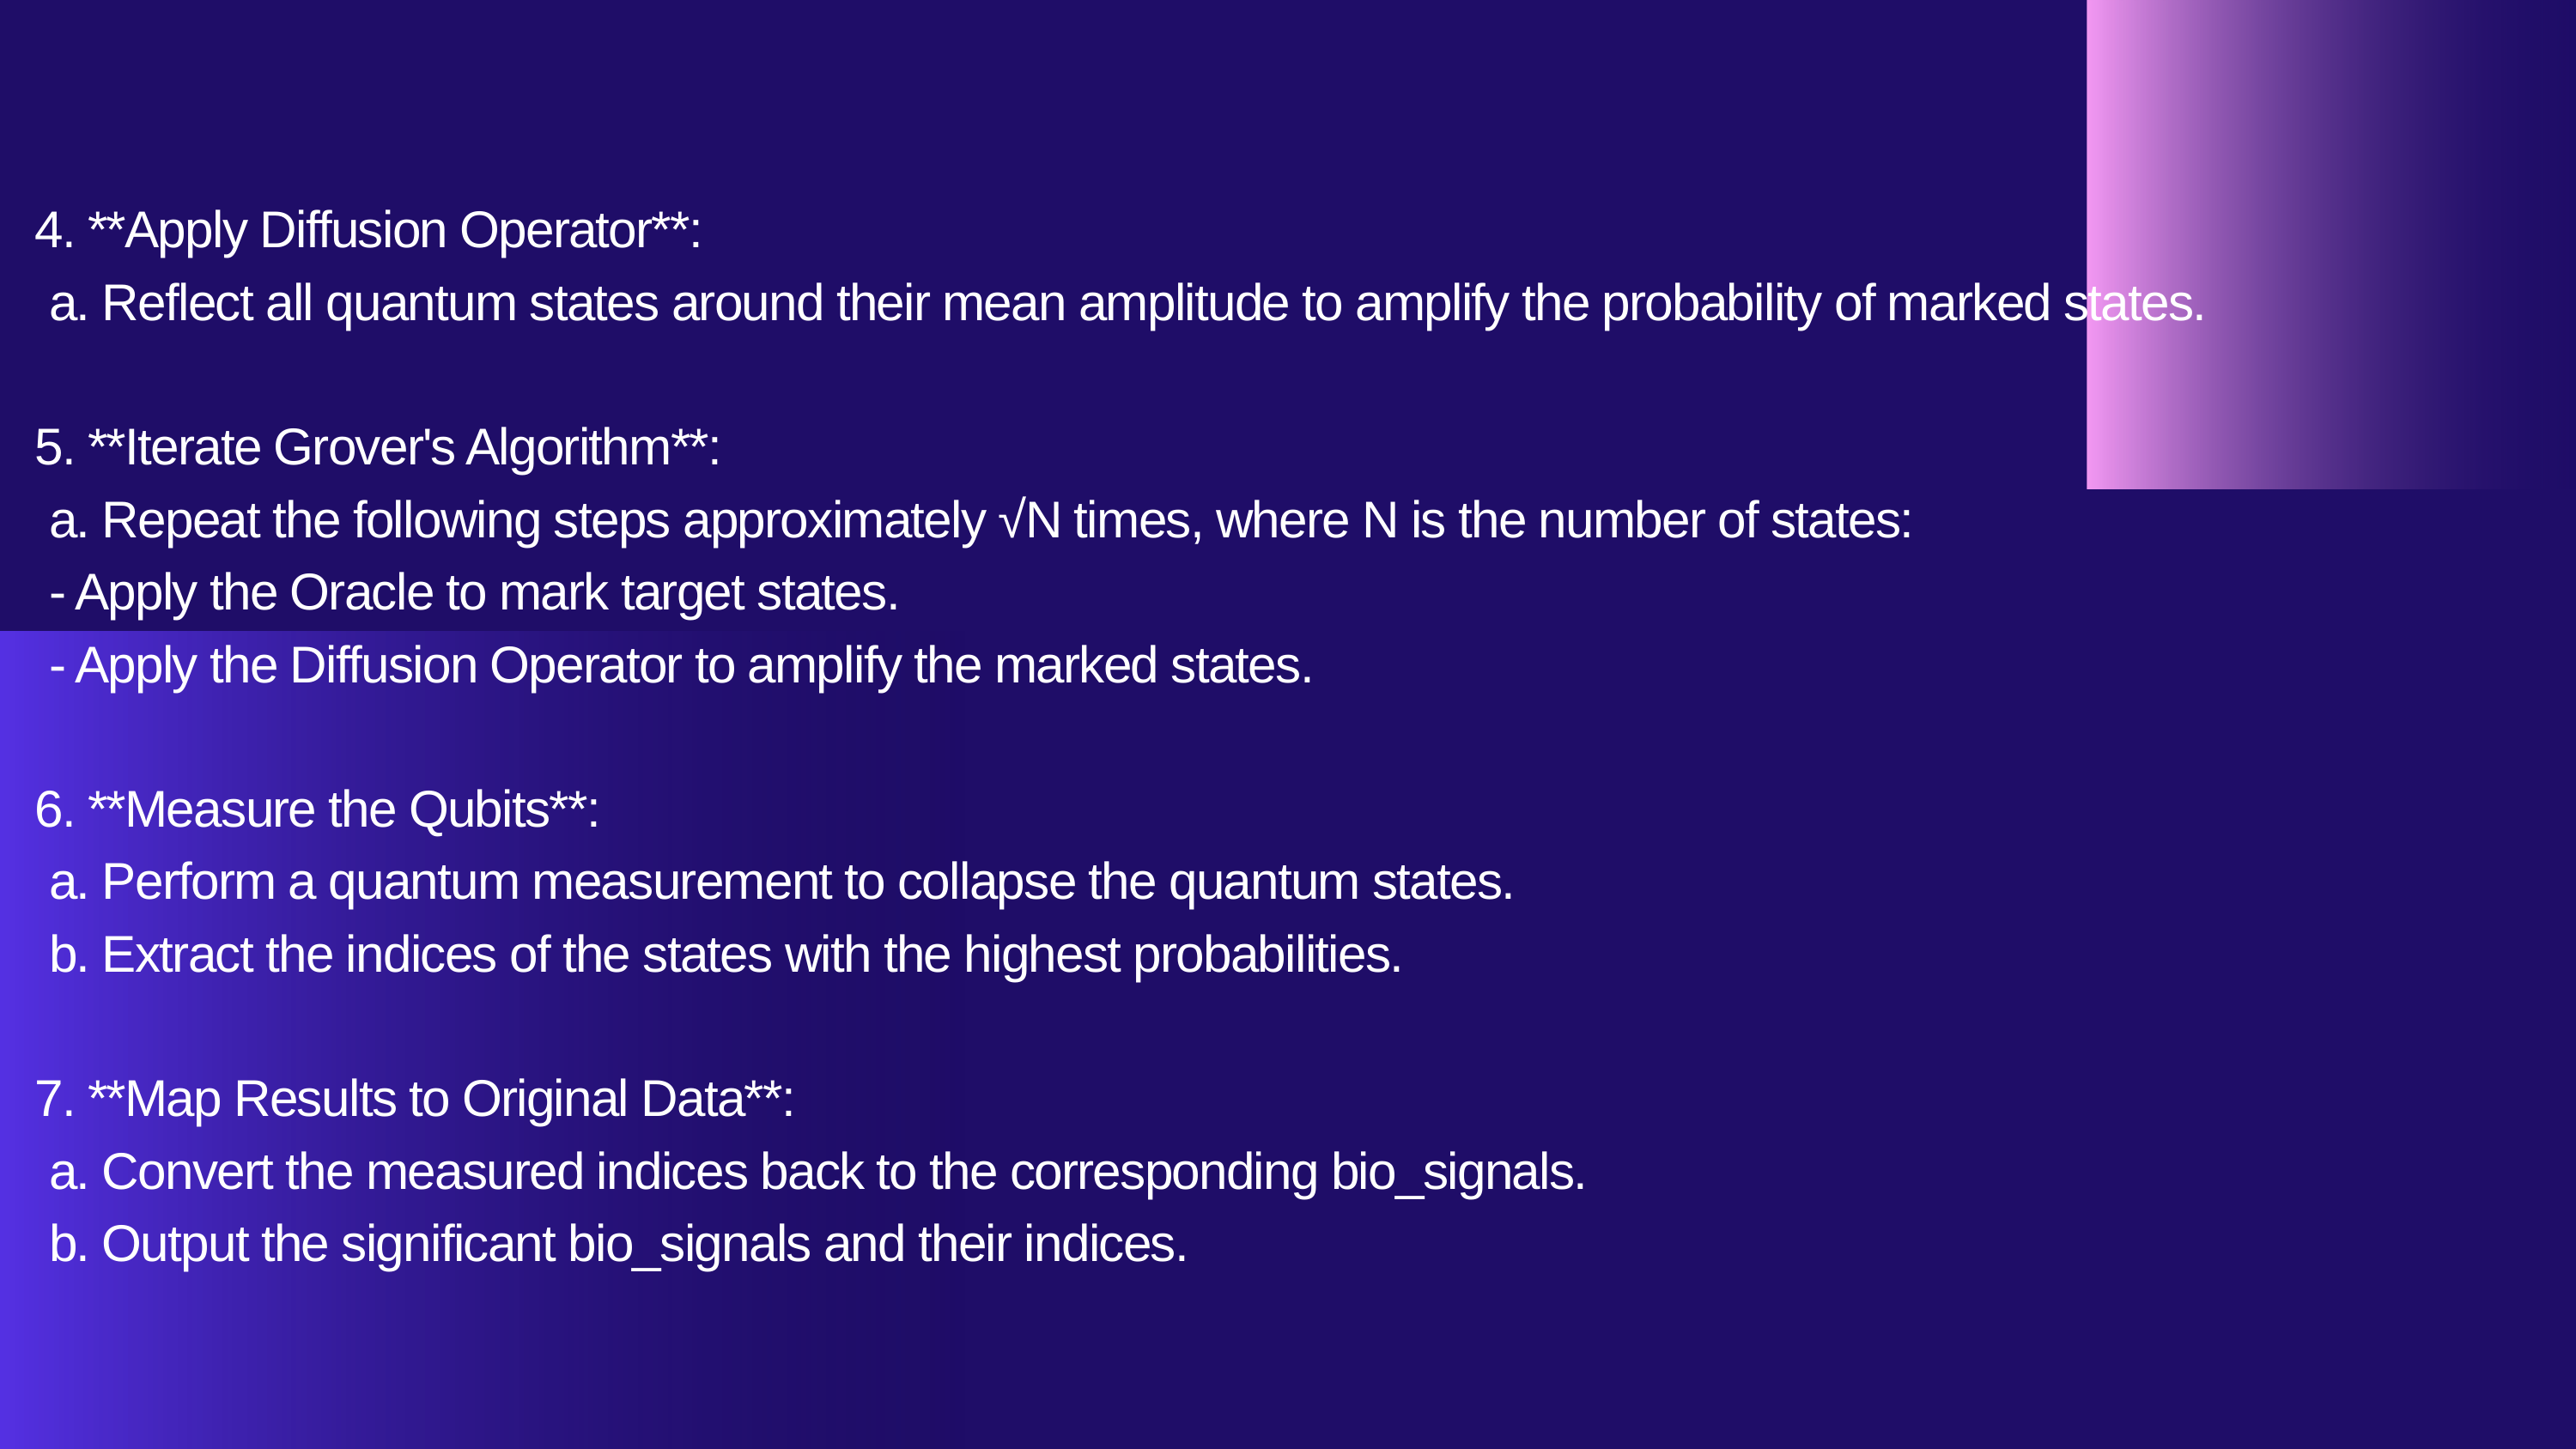

4. **Apply Diffusion Operator**:
 a. Reflect all quantum states around their mean amplitude to amplify the probability of marked states.

5. **Iterate Grover's Algorithm**:
 a. Repeat the following steps approximately √N times, where N is the number of states:
 - Apply the Oracle to mark target states.
 - Apply the Diffusion Operator to amplify the marked states.

6. **Measure the Qubits**:
 a. Perform a quantum measurement to collapse the quantum states.
 b. Extract the indices of the states with the highest probabilities.

7. **Map Results to Original Data**:
 a. Convert the measured indices back to the corresponding bio_signals.
 b. Output the significant bio_signals and their indices.